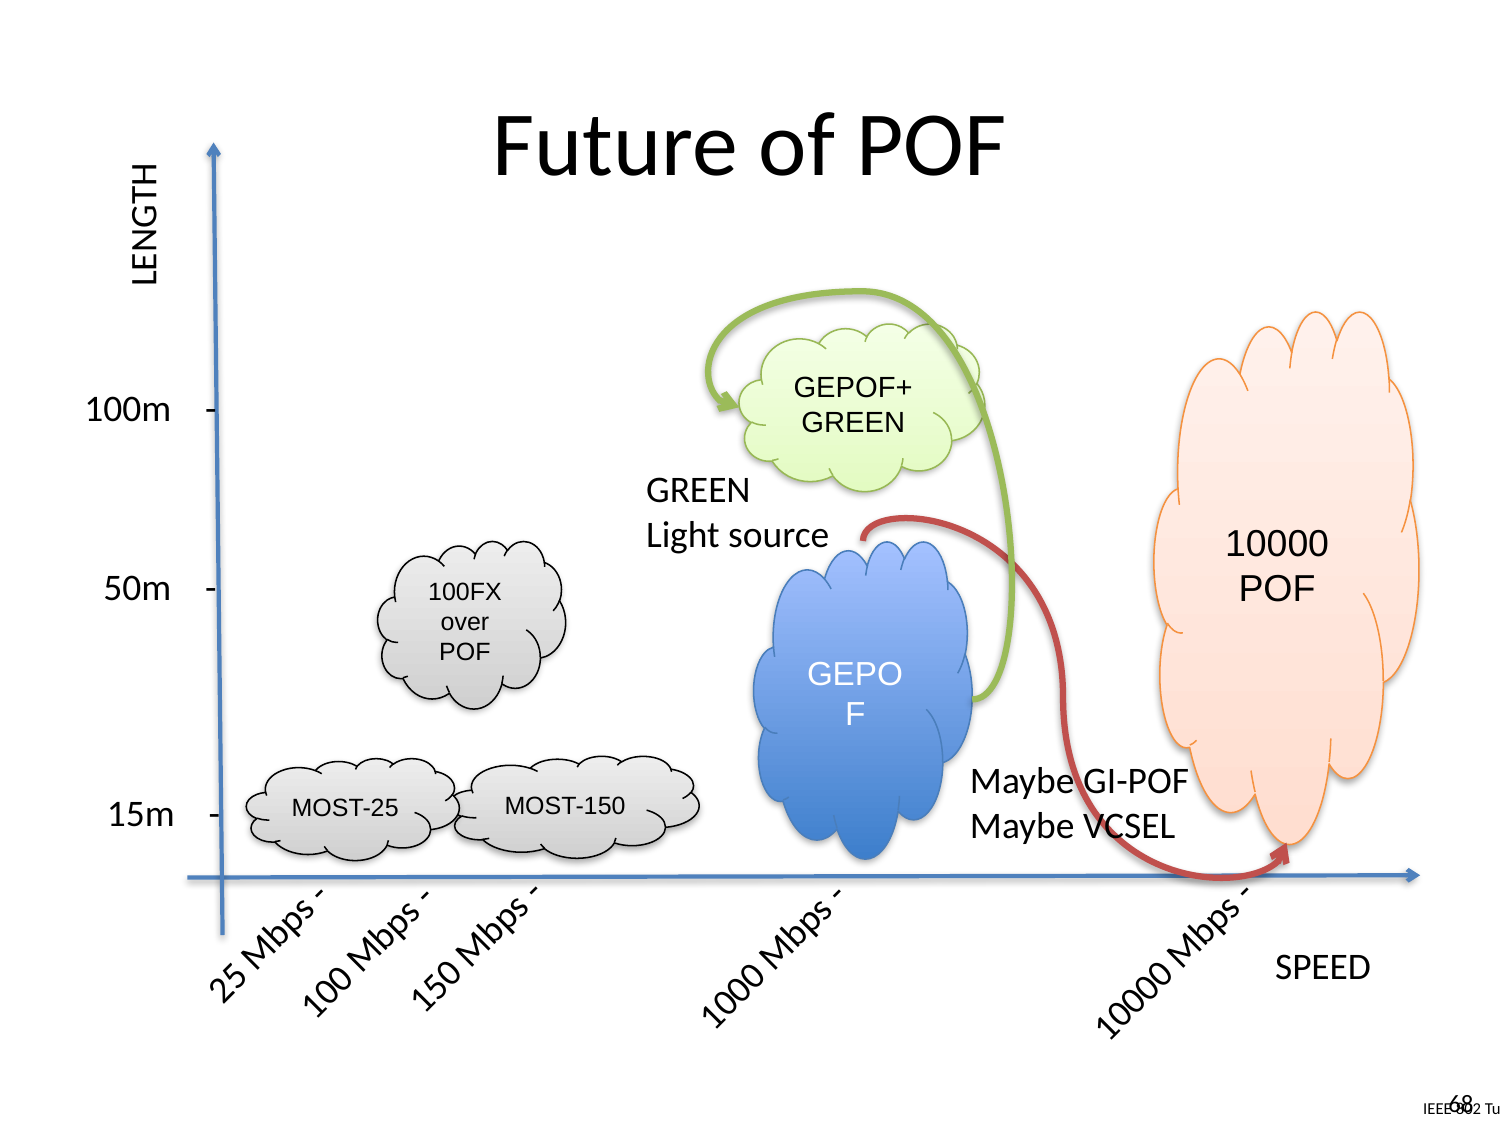

# Future of POF
LENGTH
10000
POF
GEPOF+ GREEN
100m    -
GREEN
Light source
100FX
over POF
GEPOF
50m    -
Maybe GI-POF
Maybe VCSEL
MOST-150
MOST-25
15m    -
25 Mbps -
150 Mbps -
100 Mbps -
1000 Mbps -
10000 Mbps -
SPEED
68